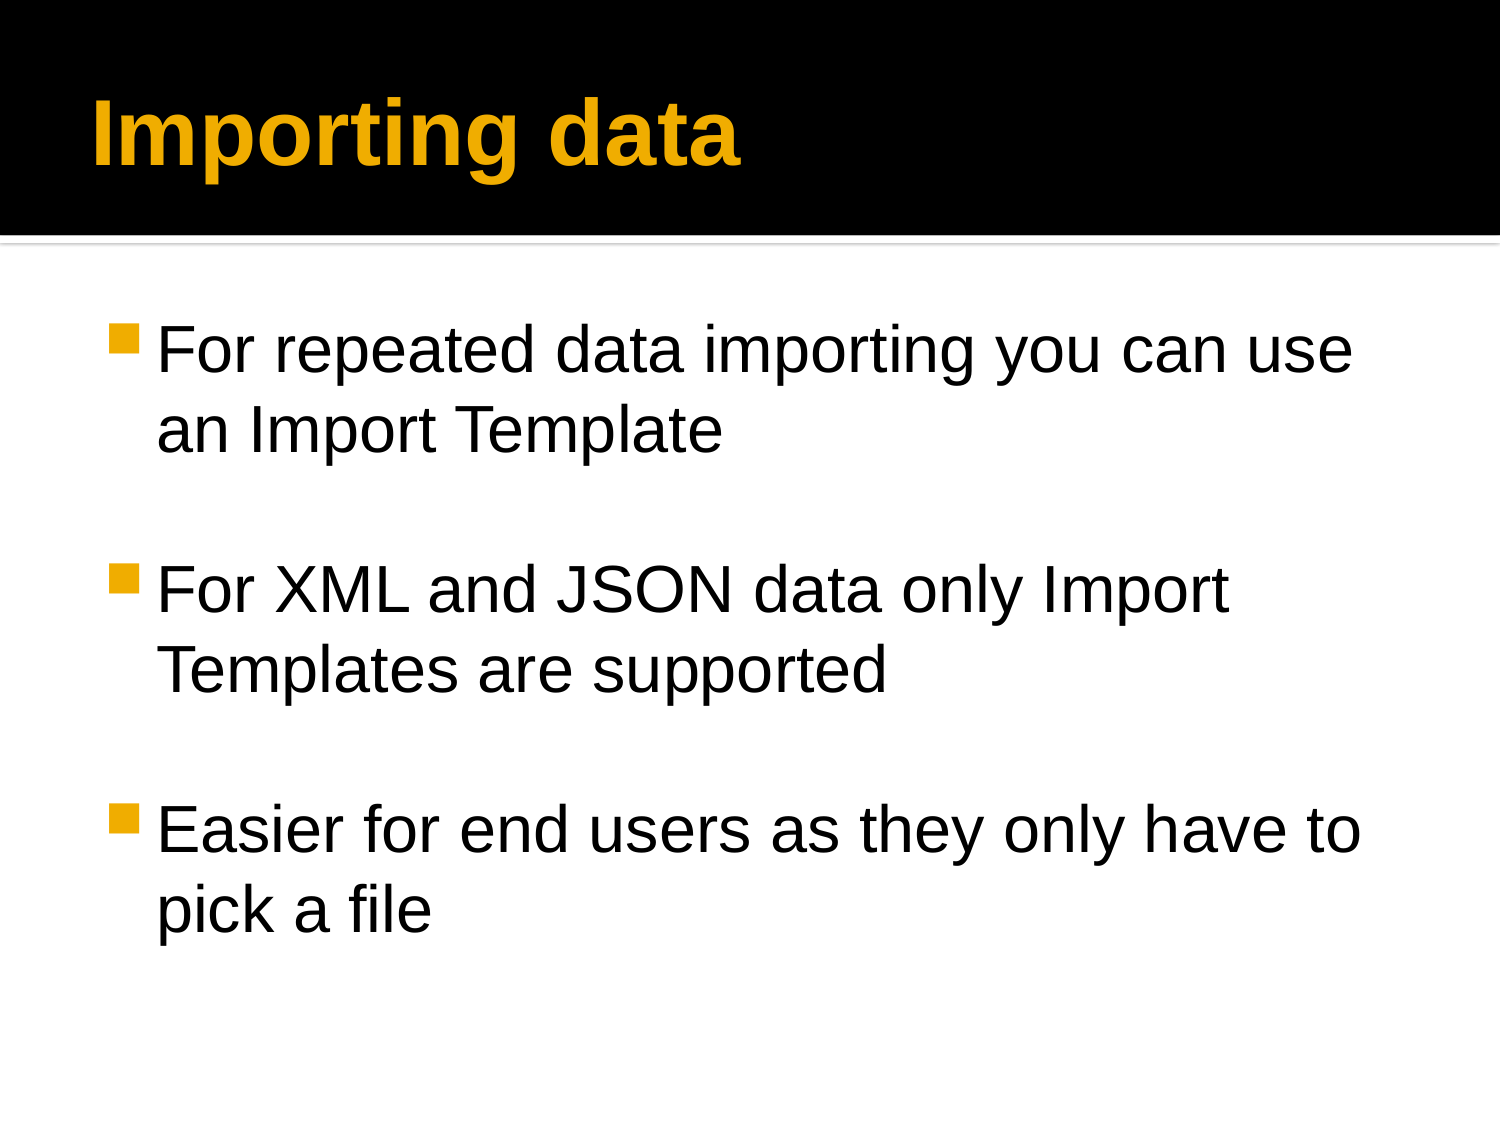

# Importing data
For repeated data importing you can use an Import Template

For XML and JSON data only Import Templates are supported

Easier for end users as they only have to pick a file